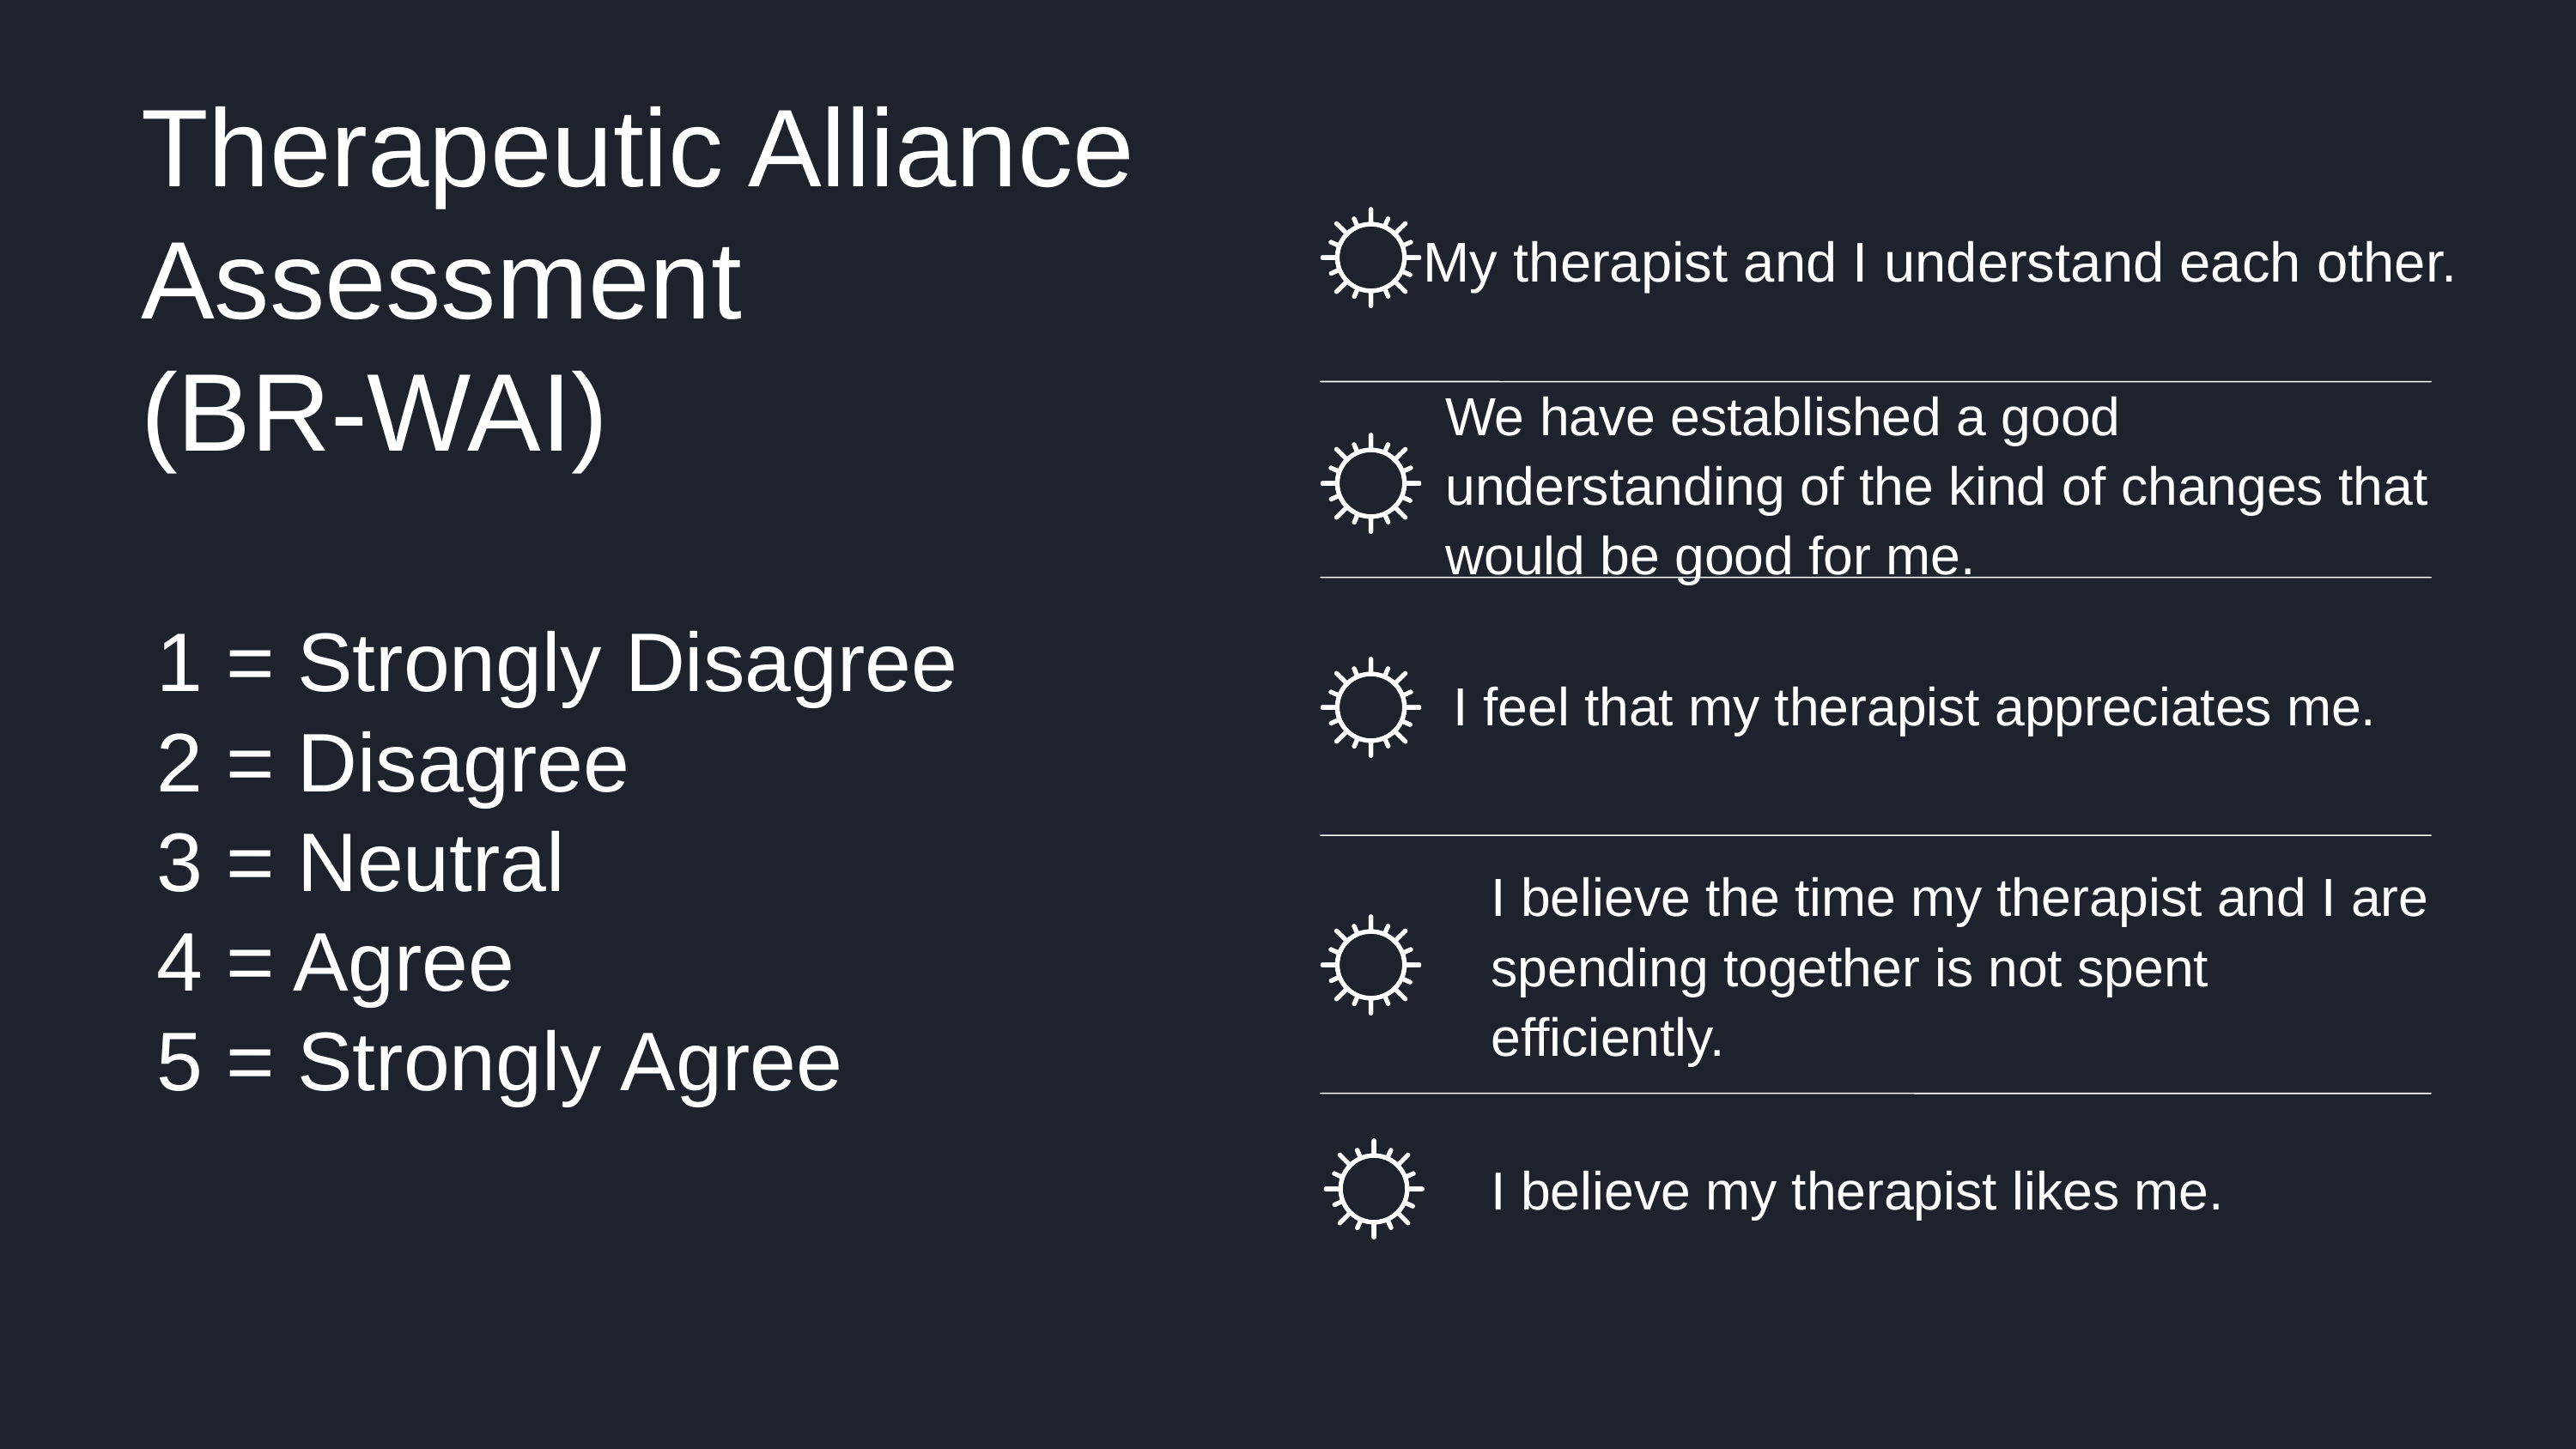

Therapeutic Alliance Assessment
(BR-WAI)

My therapist and I understand each other.
We have established a good understanding of the kind of changes that would be good for me.

1 = Strongly Disagree
2 = Disagree
3 = Neutral
4 = Agree
5 = Strongly Agree

I feel that my therapist appreciates me.

I believe the time my therapist and I are spending together is not spent efficiently.

I believe my therapist likes me.